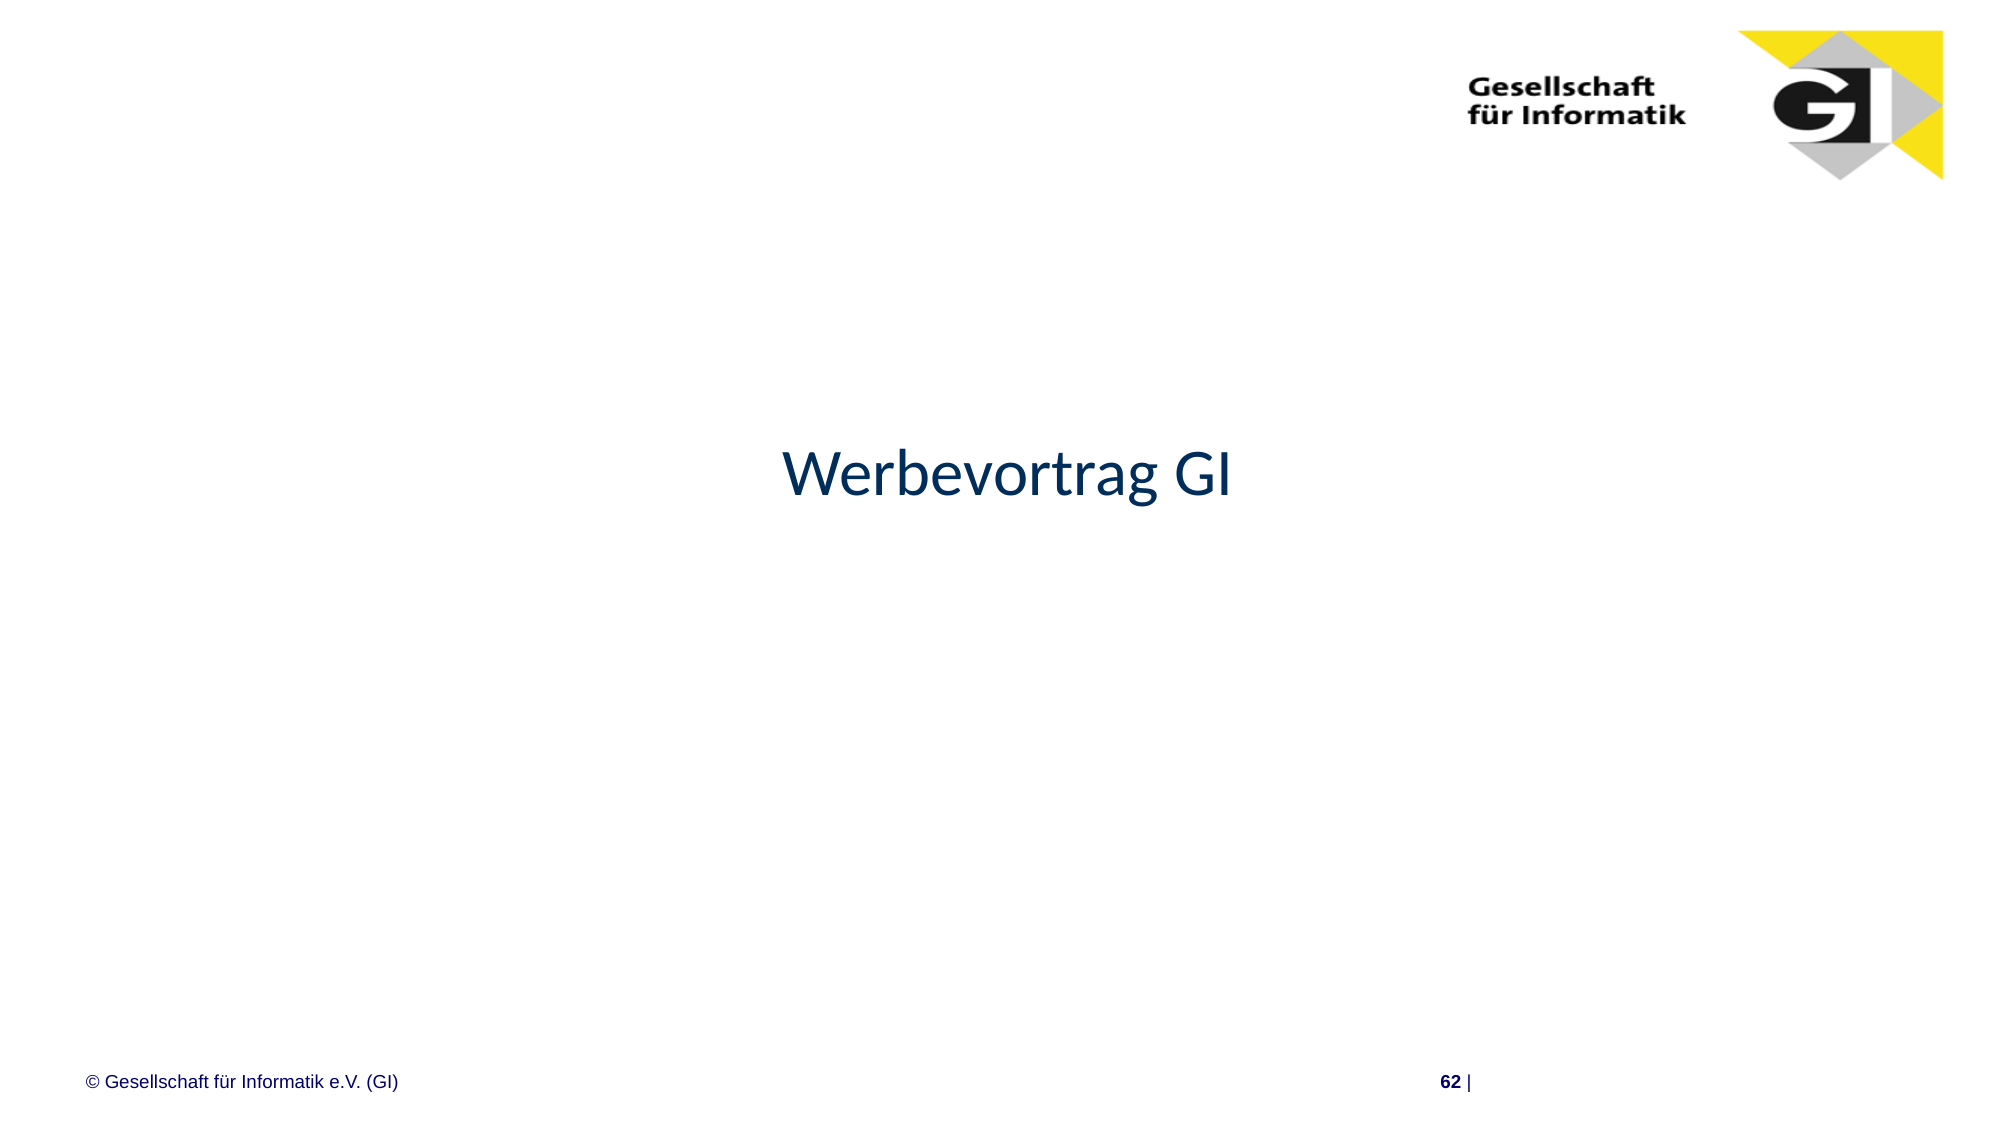

# Werbevortrag GI

© Gesellschaft für Informatik e.V. (GI)
62 |